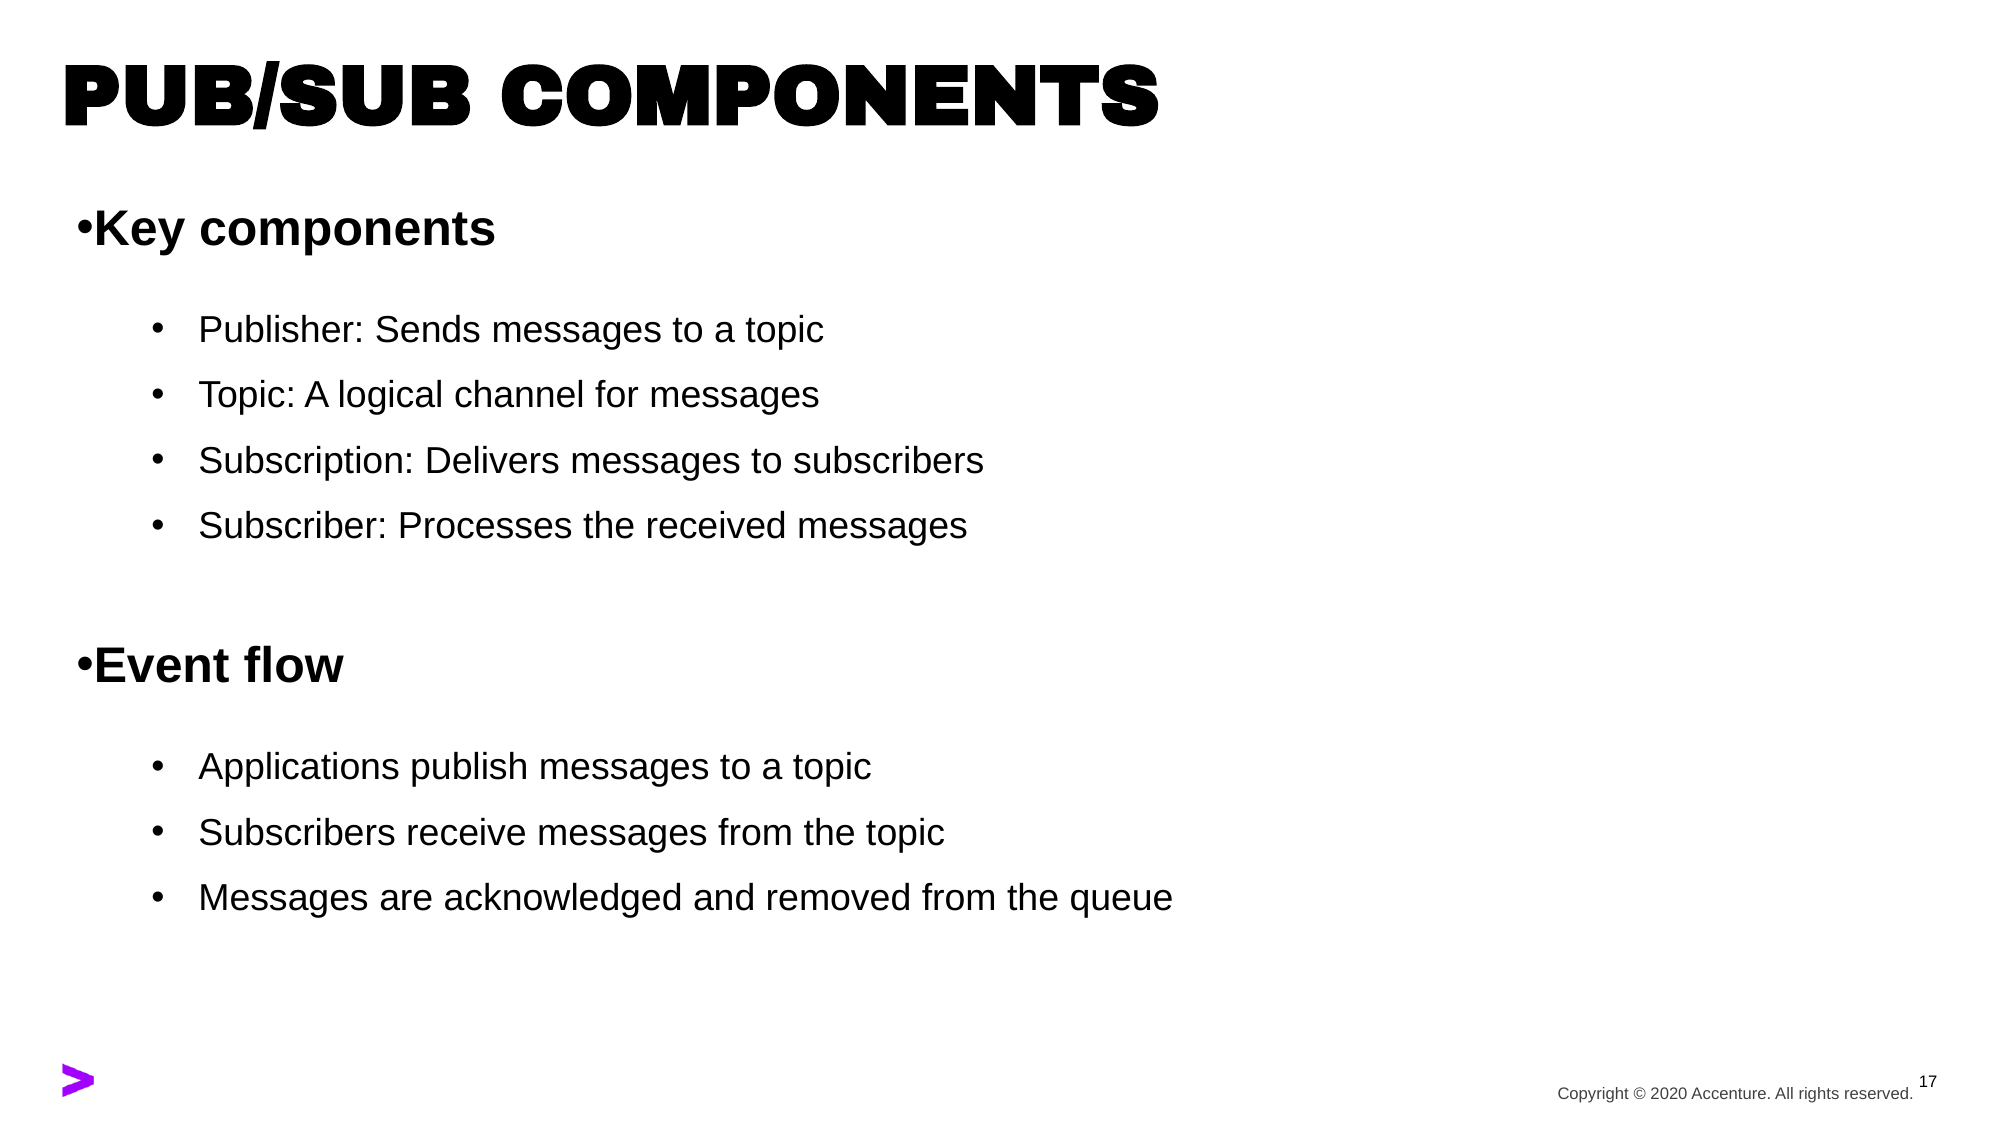

# Pub/Sub Components
Key components

Publisher: Sends messages to a topic
Topic: A logical channel for messages
Subscription: Delivers messages to subscribers
Subscriber: Processes the received messages

Event flow

Applications publish messages to a topic
Subscribers receive messages from the topic
Messages are acknowledged and removed from the queue
17